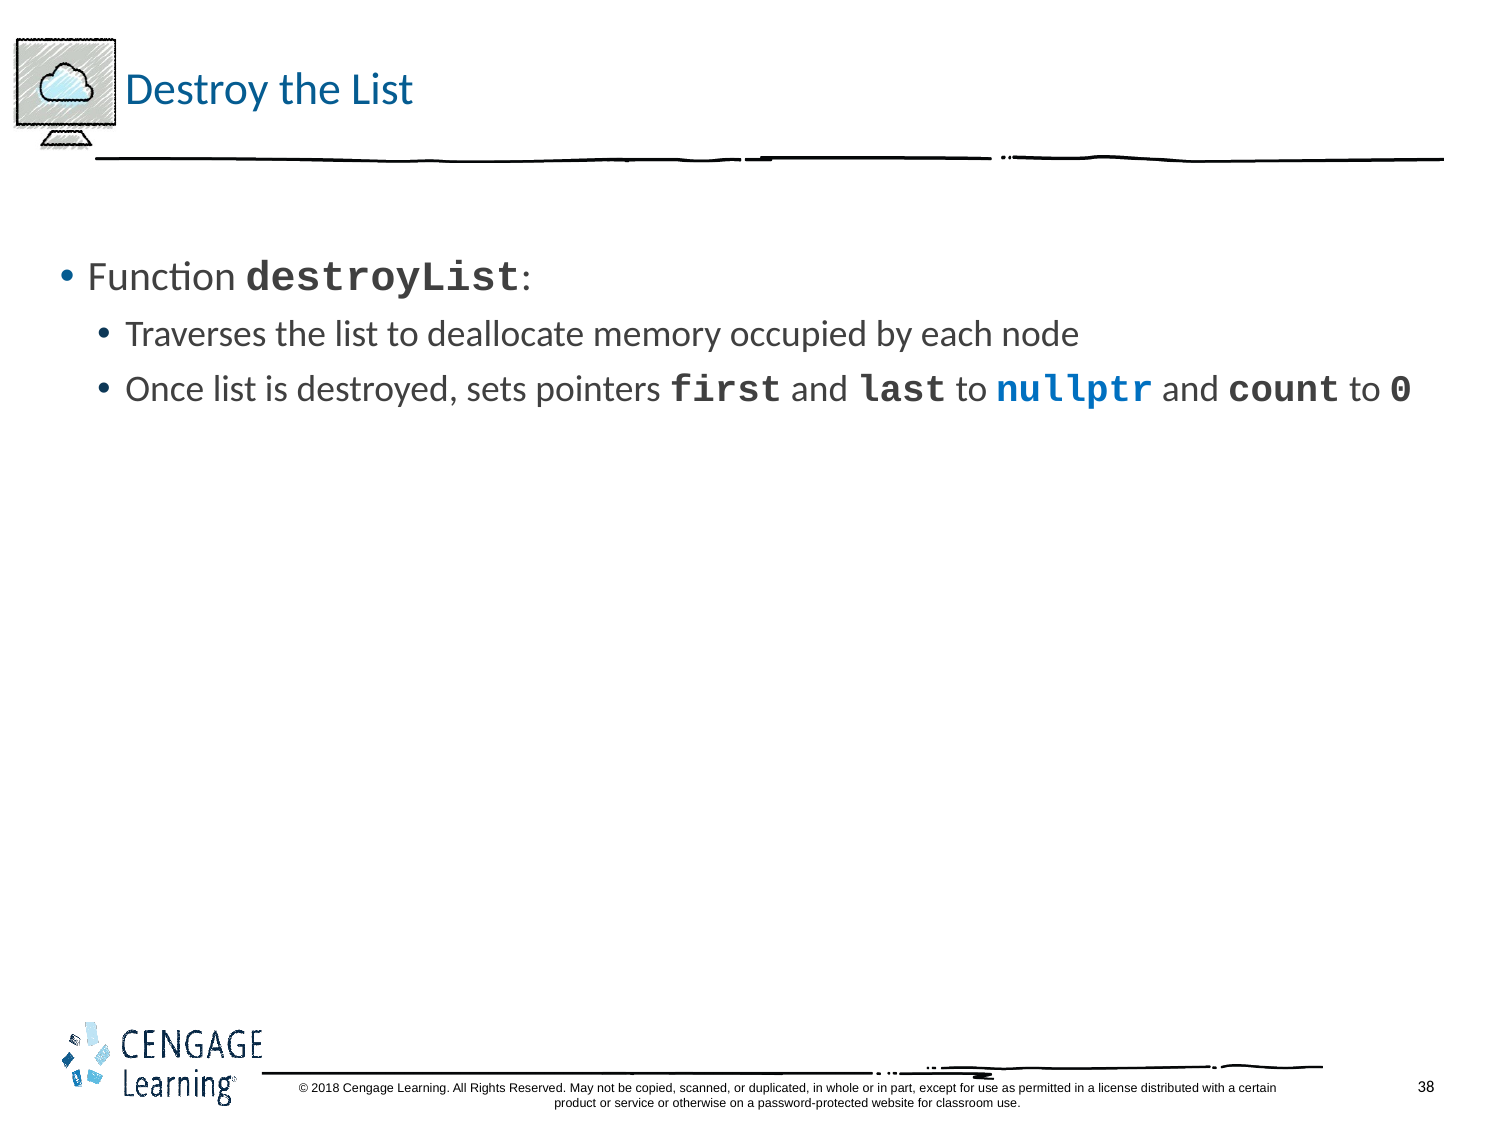

# Destroy the List
Function destroyList:
Traverses the list to deallocate memory occupied by each node
Once list is destroyed, sets pointers first and last to nullptr and count to 0